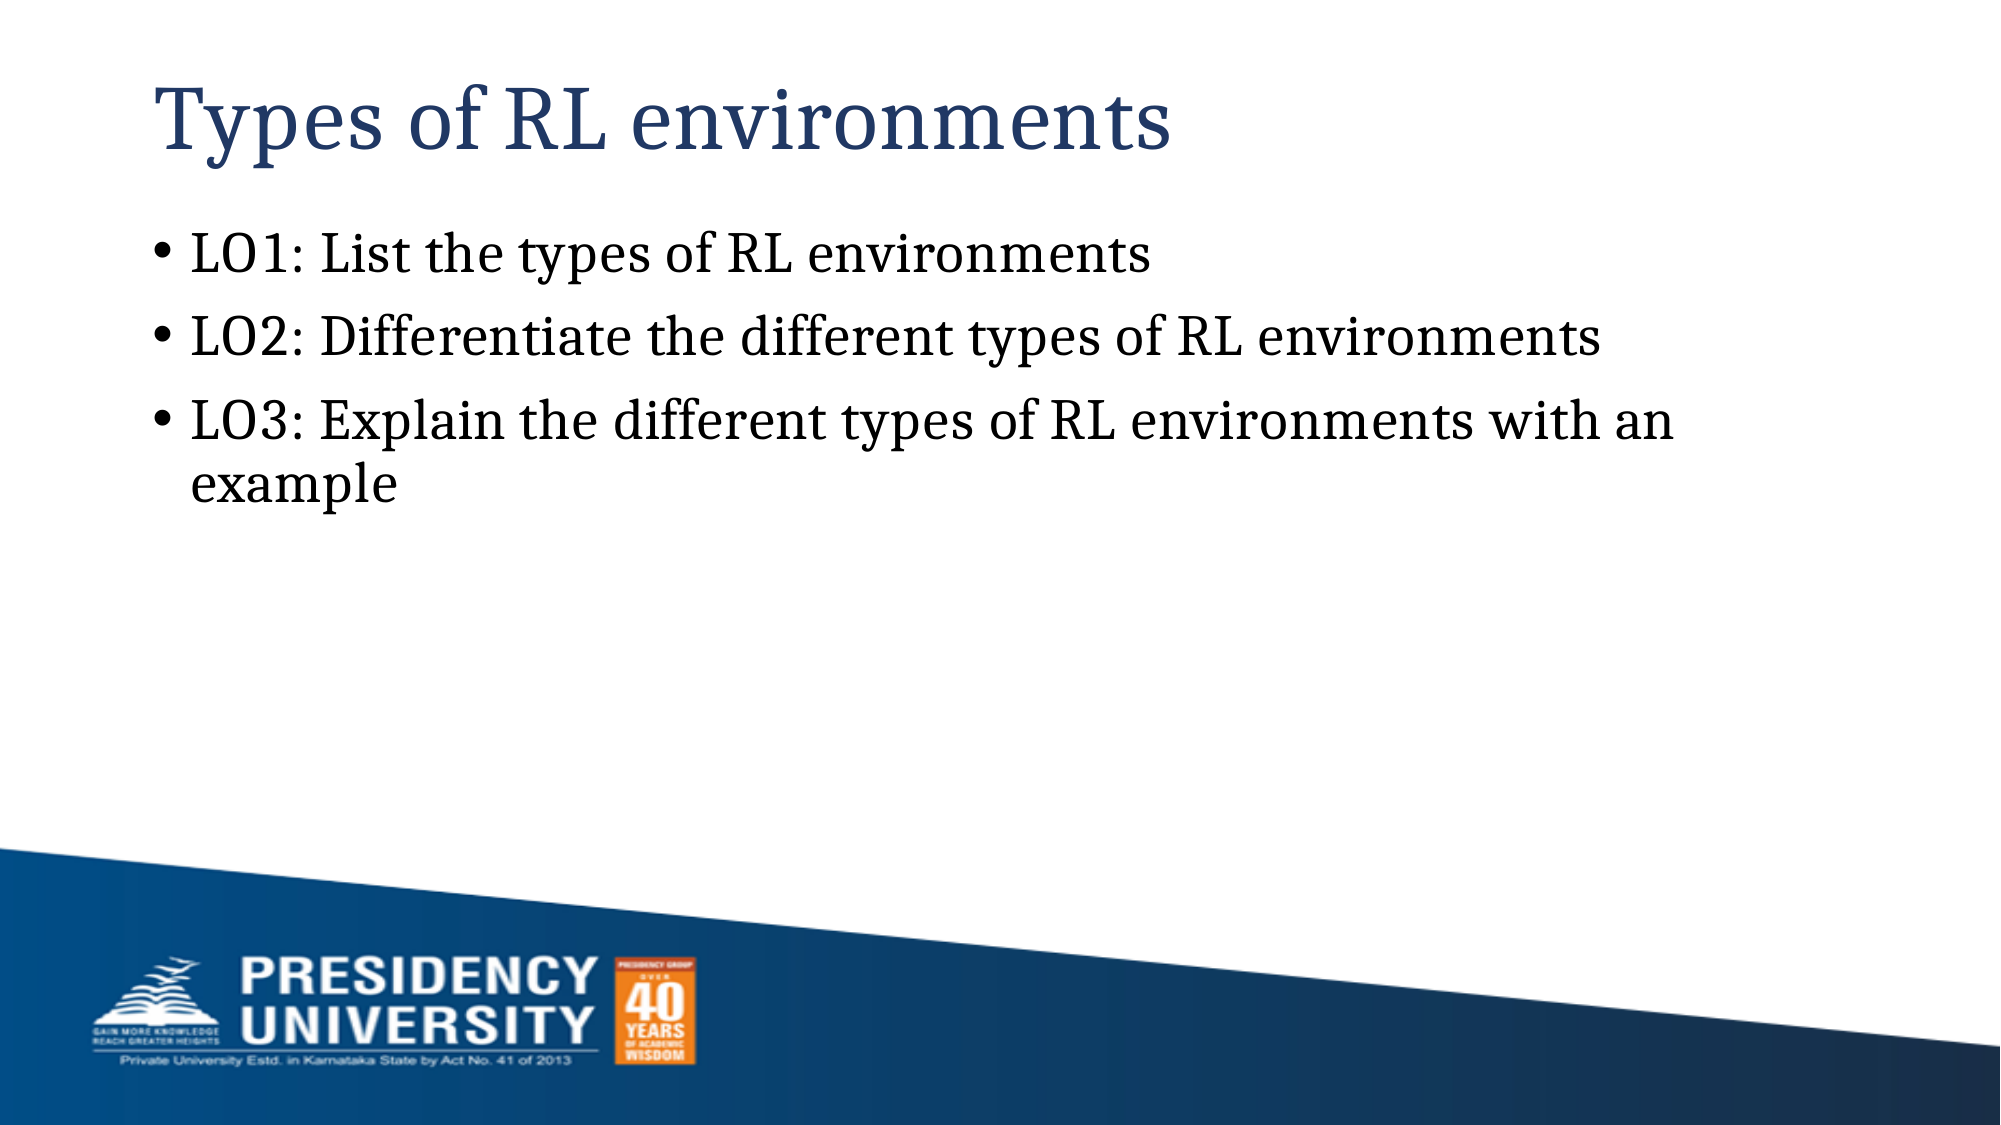

# Types of RL environments
LO1: List the types of RL environments
LO2: Differentiate the different types of RL environments
LO3: Explain the different types of RL environments with an example